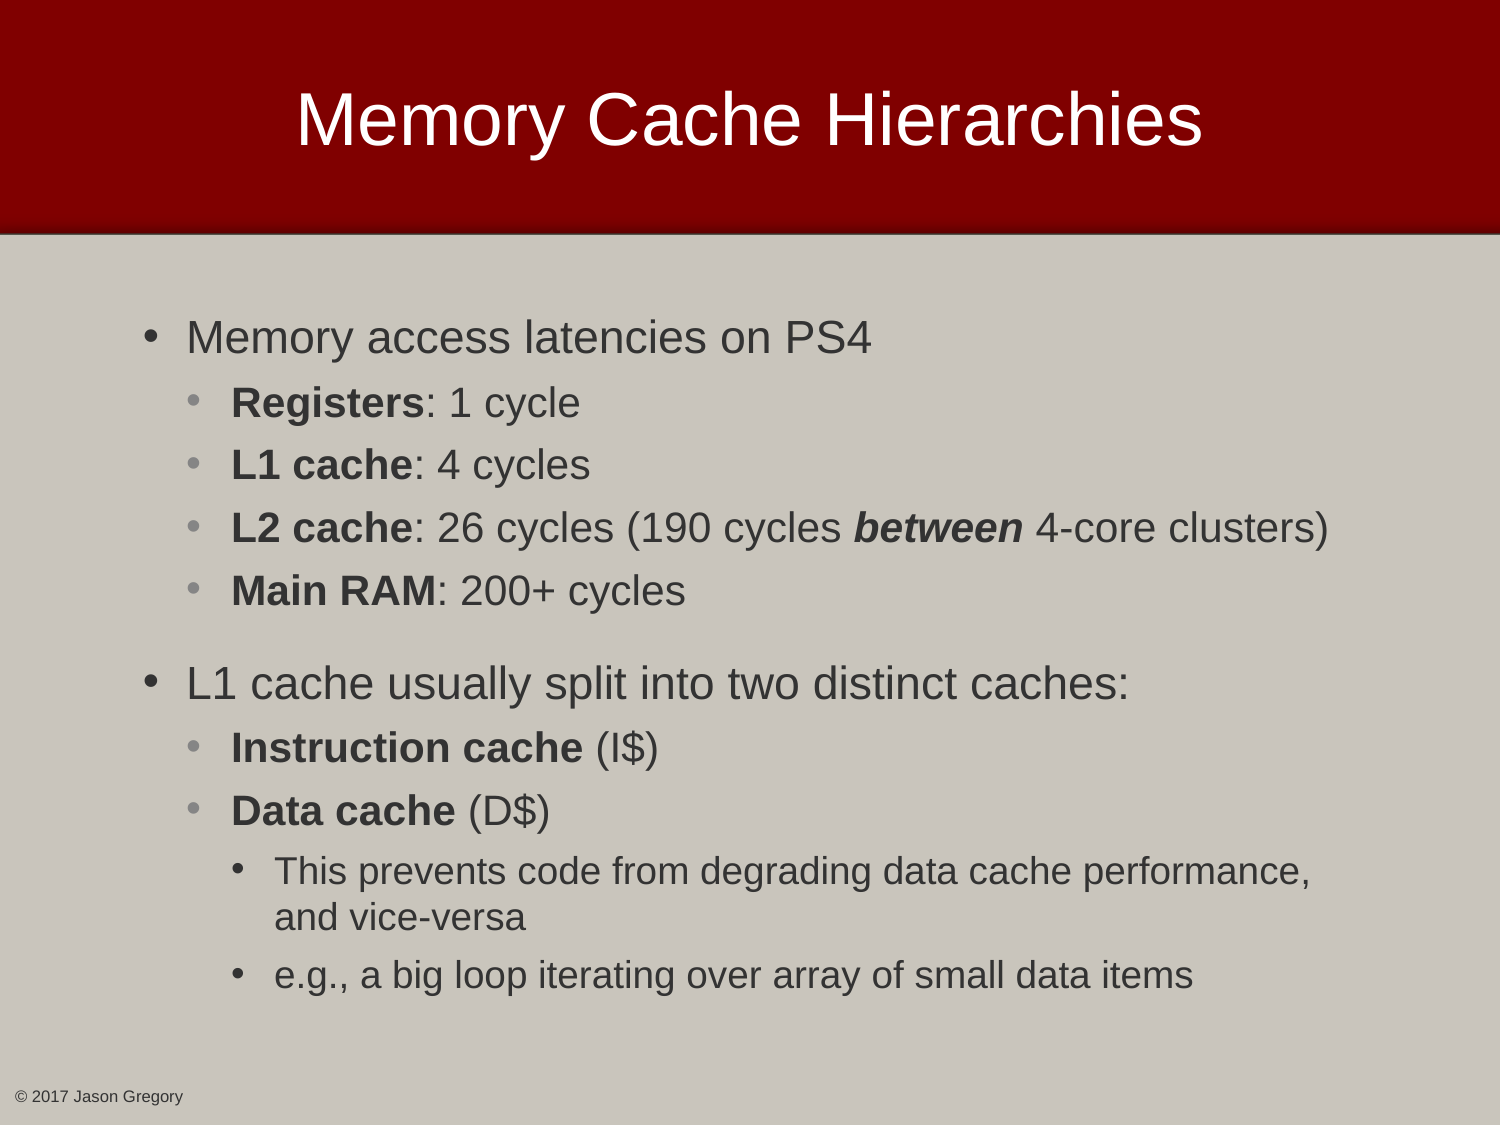

# Memory Cache Hierarchies
Memory access latencies on PS4
Registers: 1 cycle
L1 cache: 4 cycles
L2 cache: 26 cycles (190 cycles between 4-core clusters)
Main RAM: 200+ cycles
L1 cache usually split into two distinct caches:
Instruction cache (I$)
Data cache (D$)
This prevents code from degrading data cache performance, and vice-versa
e.g., a big loop iterating over array of small data items
© 2017 Jason Gregory